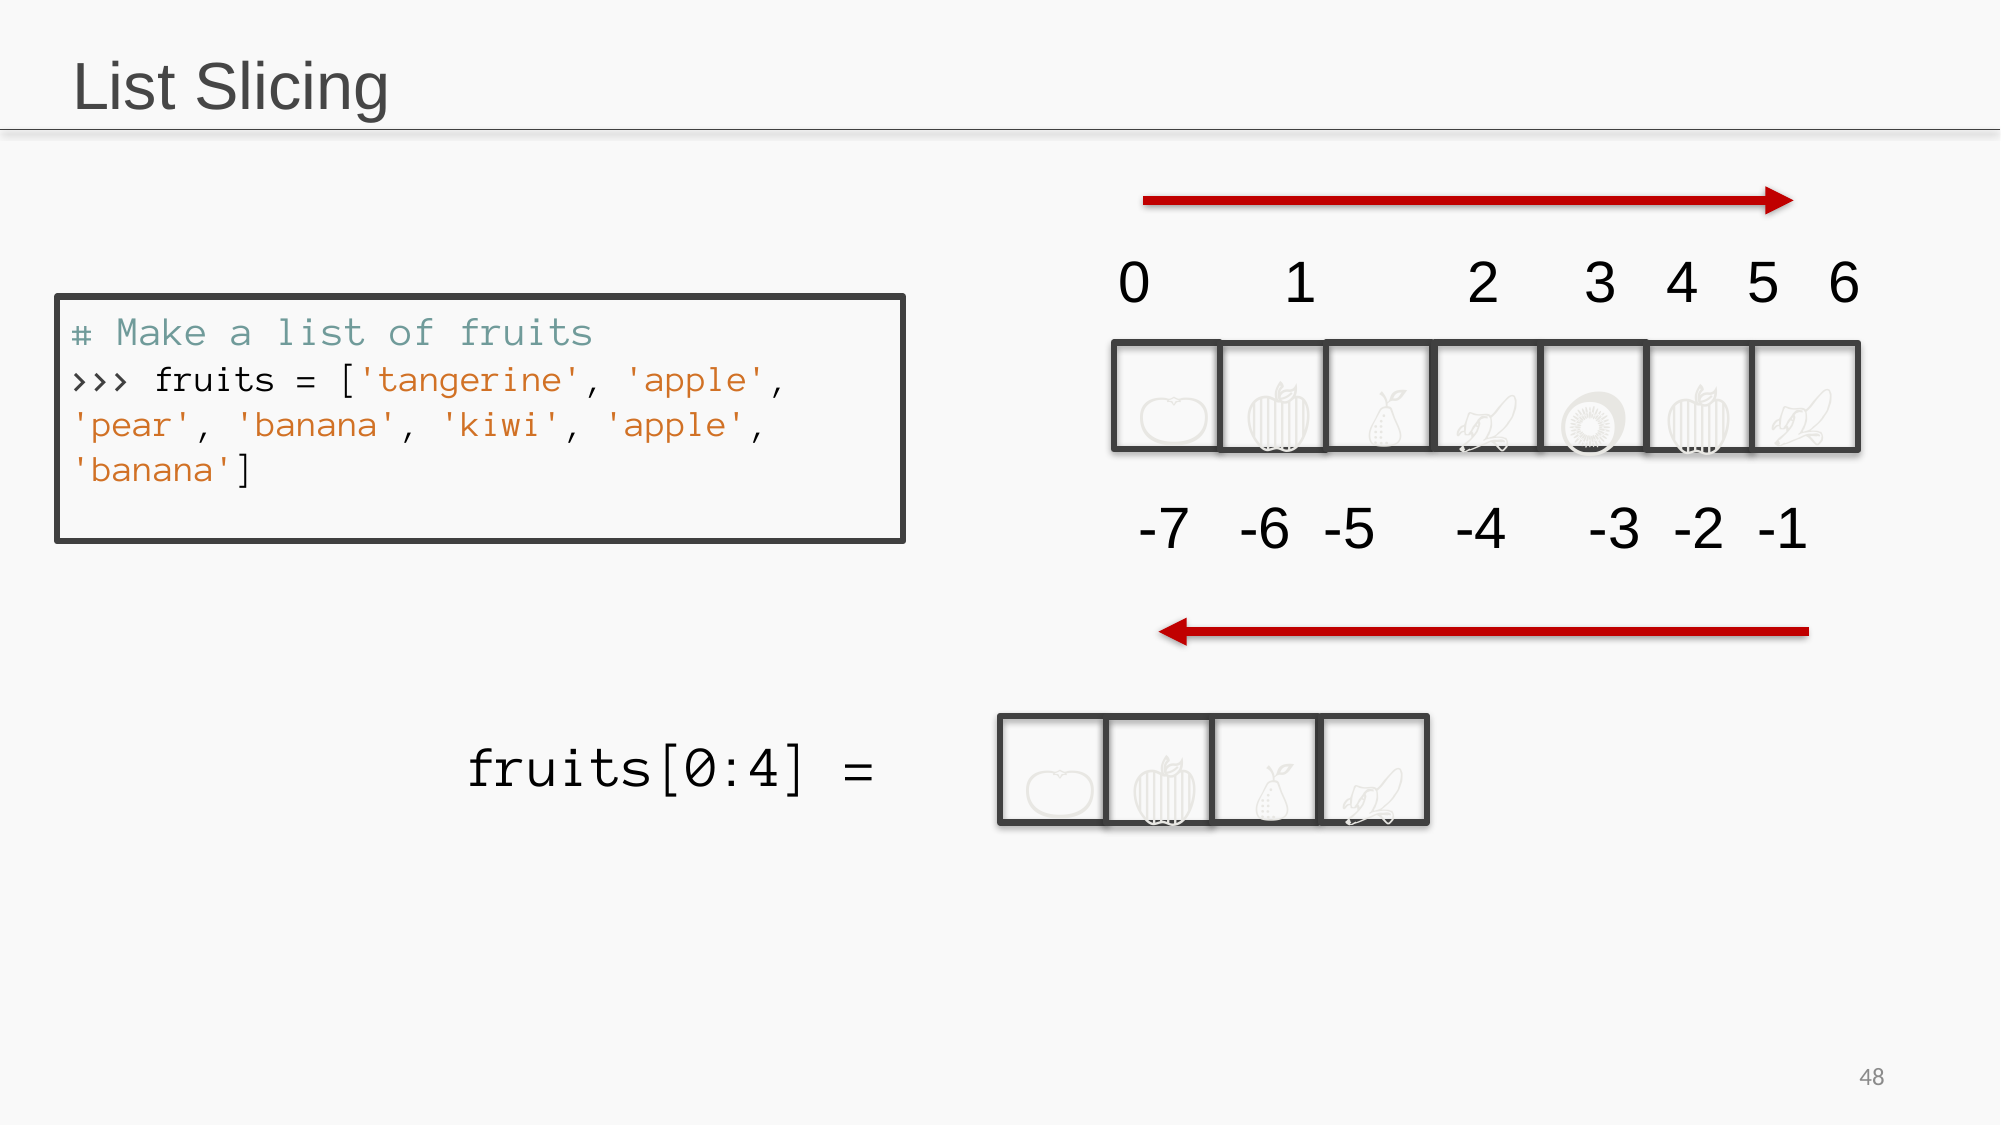

# List Slicing
0	 1	   2	 3   4   5   6
# Make a list of fruits
>>> fruits = ['tangerine', 'apple', 'pear', 'banana', 'kiwi', 'apple', 'banana']

🍎
🍊
🍎
🍐
🥝
🍌
🍌
-7   -6  -5	 -4	-3  -2  -1

fruits[0:4] =
🍎
🍊
🍐
🍌
48